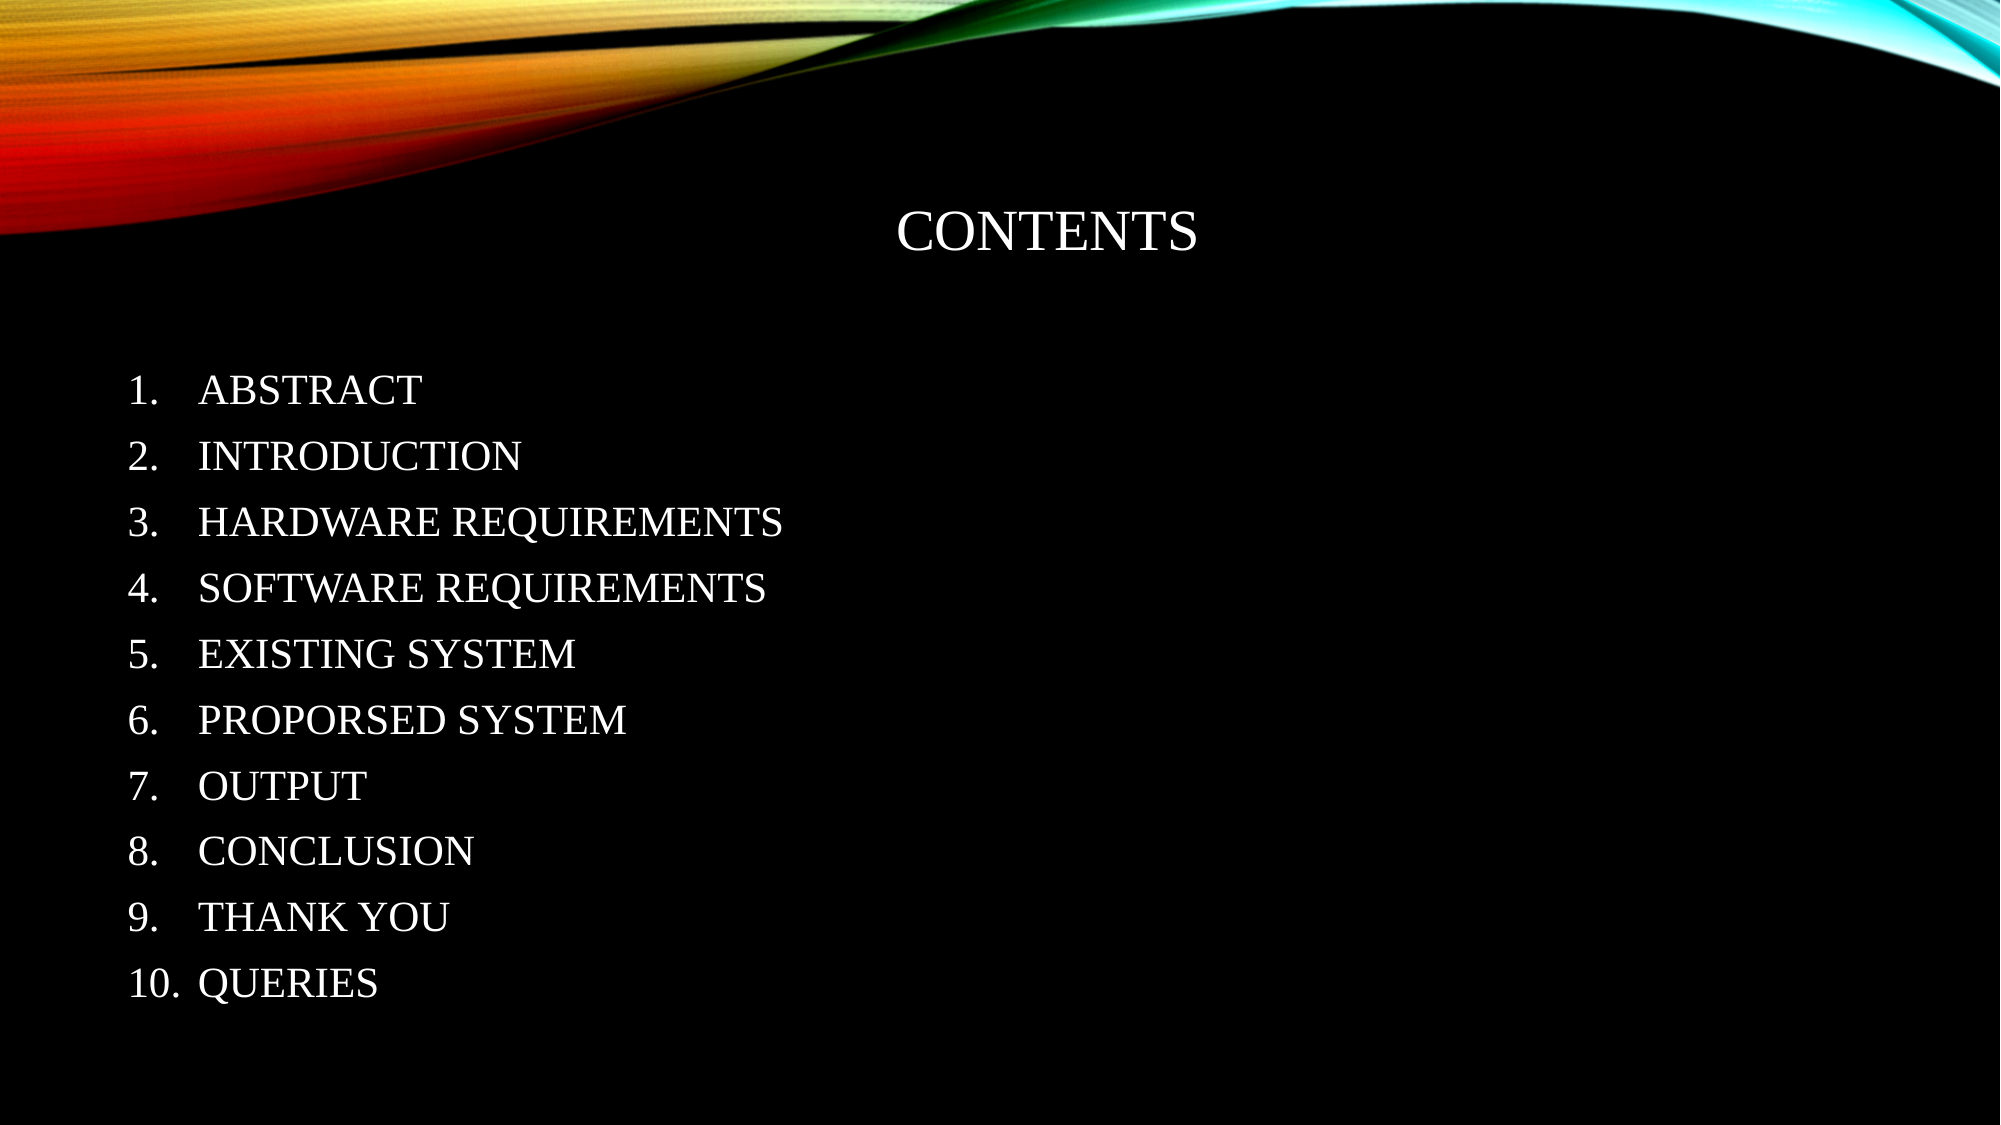

# CONTENTS
ABSTRACT
INTRODUCTION
HARDWARE REQUIREMENTS
SOFTWARE REQUIREMENTS
EXISTING SYSTEM
PROPORSED SYSTEM
OUTPUT
CONCLUSION
THANK YOU
QUERIES